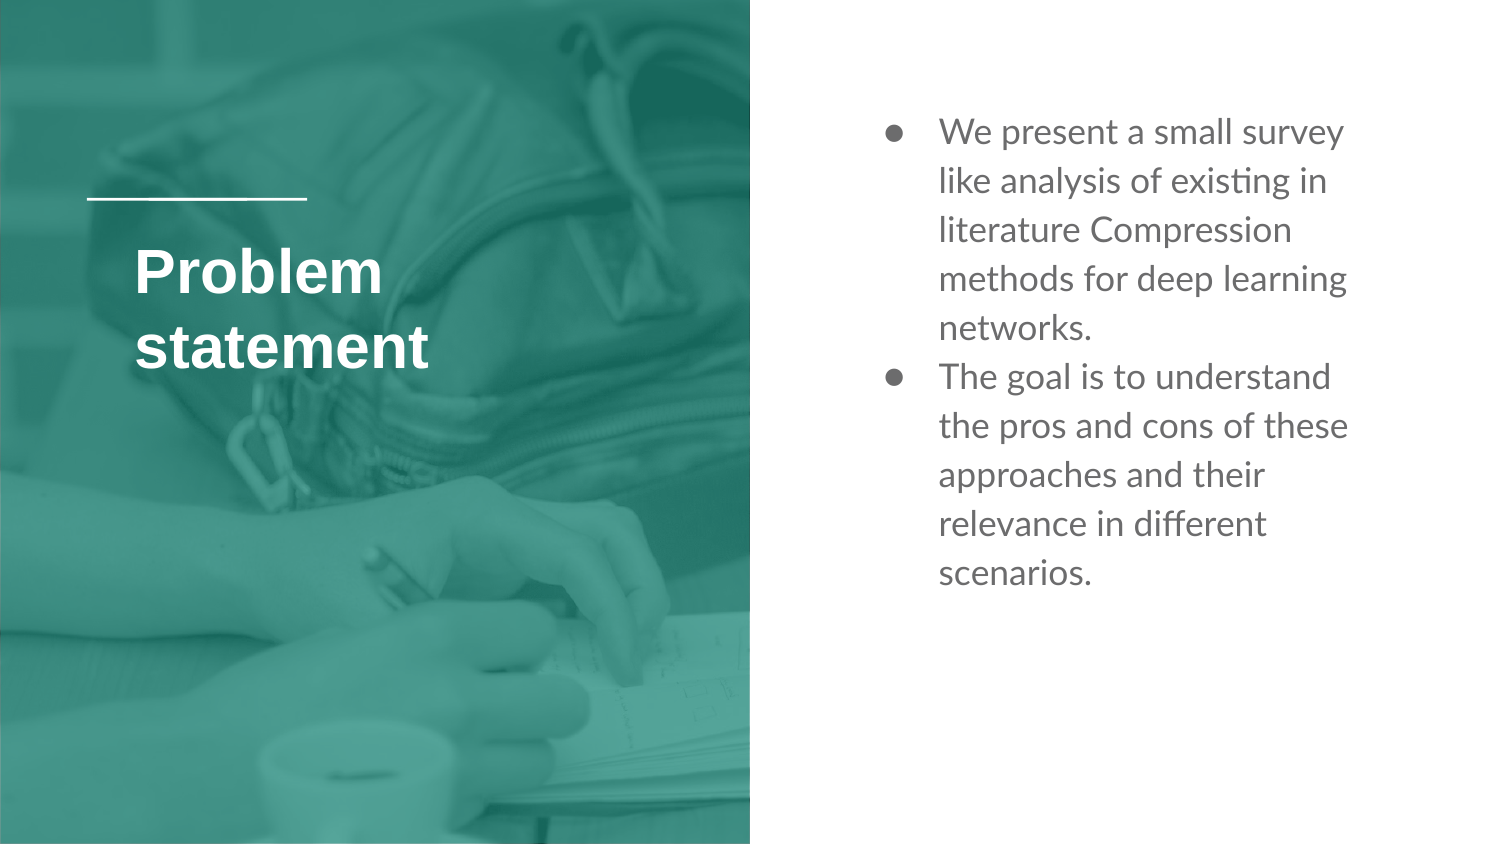

We present a small survey like analysis of existing in literature Compression methods for deep learning networks.
The goal is to understand the pros and cons of these approaches and their relevance in different scenarios.

# Problem statement